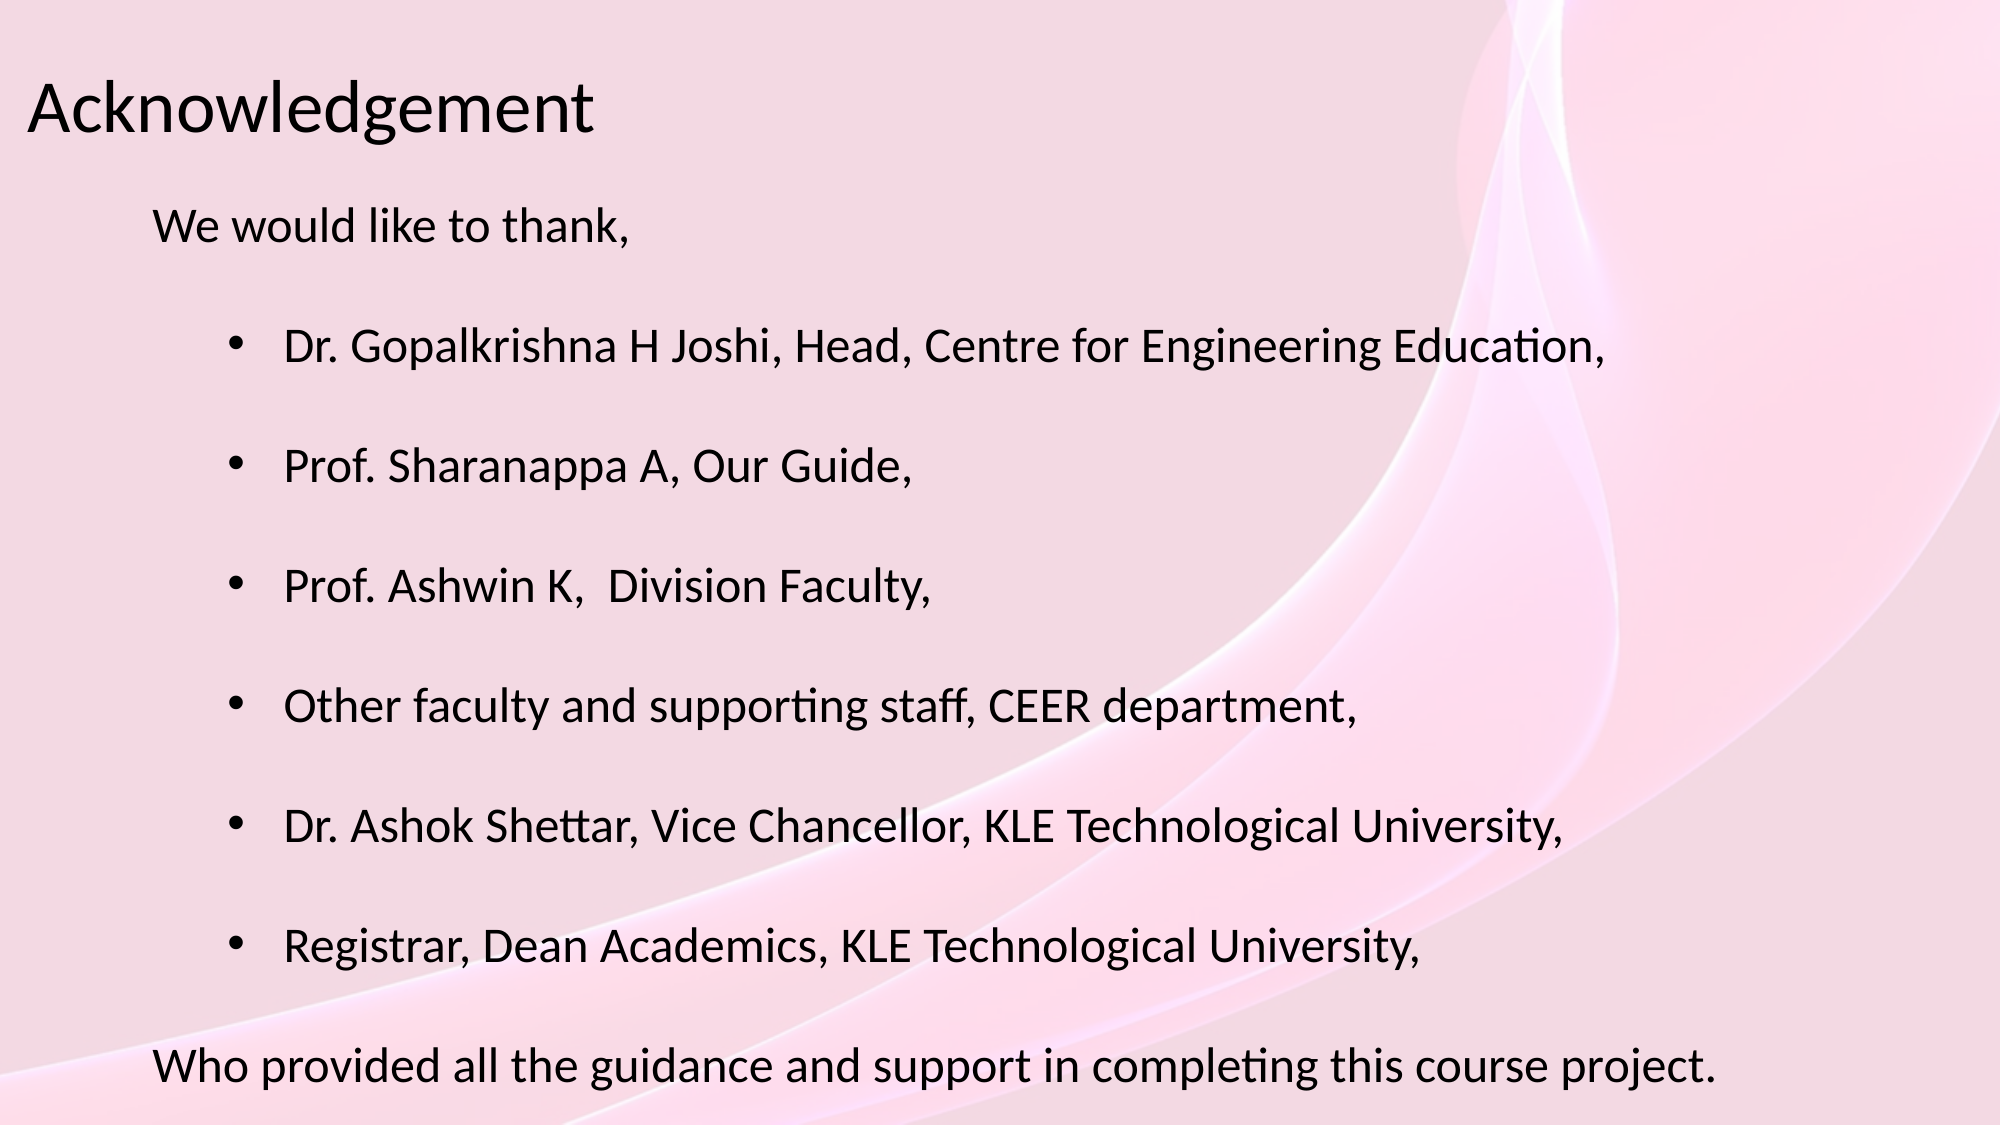

Acknowledgement
We would like to thank,

Dr. Gopalkrishna H Joshi, Head, Centre for Engineering Education,

Prof. Sharanappa A, Our Guide,

Prof. Ashwin K,  Division Faculty,

Other faculty and supporting staff, CEER department,

Dr. Ashok Shettar, Vice Chancellor, KLE Technological University,

Registrar, Dean Academics, KLE Technological University,

Who provided all the guidance and support in completing this course project.